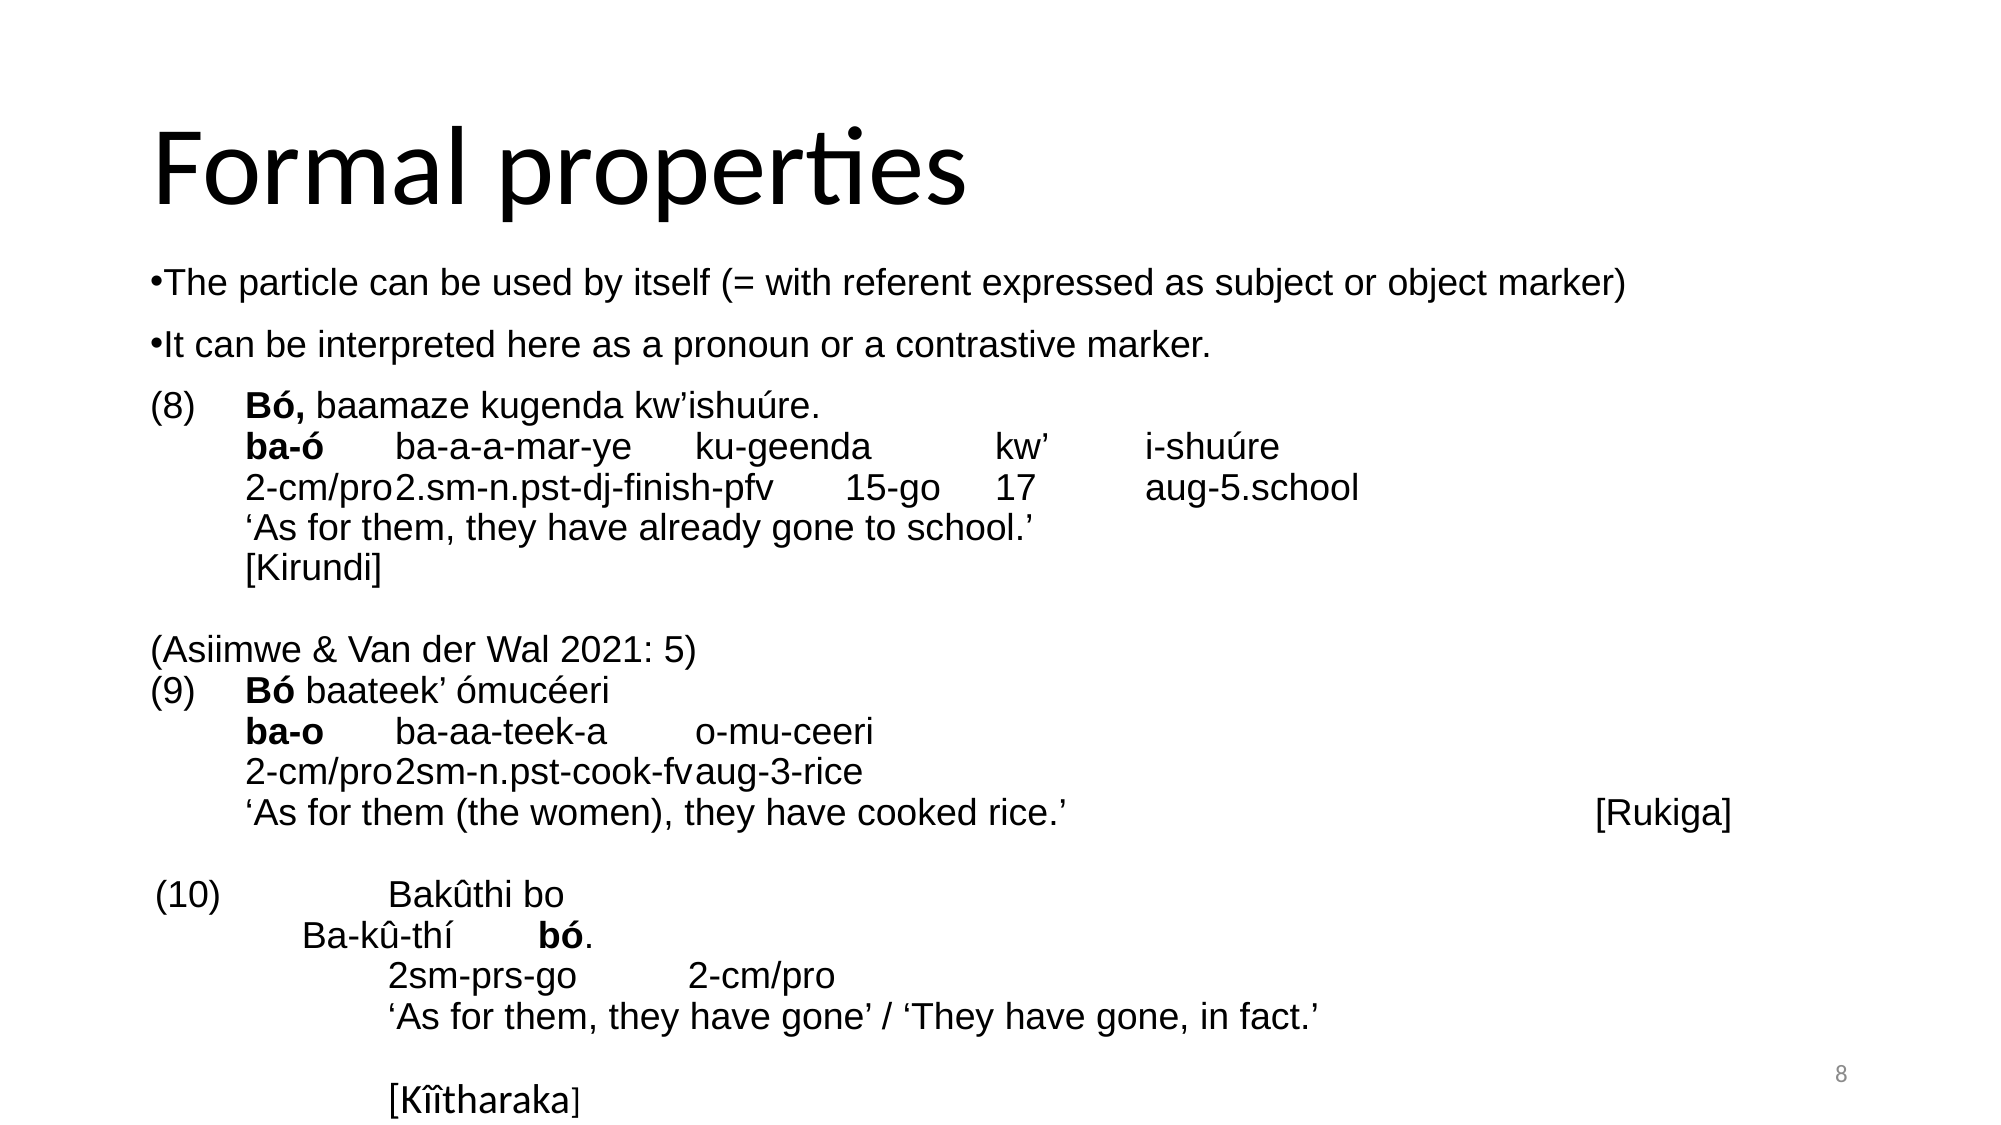

Formal properties
The particle can be used by itself (= with referent expressed as subject or object marker)
It can be interpreted here as a pronoun or a contrastive marker.
(8)   	Bó, baamaze kugenda kw’ishuúre.
ba-ó	ba-a-a-mar-ye	ku-geenda	kw’	i-shuúre
2-cm/pro	2.sm-n.pst-dj-finish-pfv	15-go	17	aug-5.school
‘As for them, they have already gone to school.’                          			 [Kirundi]

(Asiimwe & Van der Wal 2021: 5)
(9)  	Bó baateek’ ómucéeri
ba-o	ba-aa-teek-a	o-mu-ceeri
2-cm/pro	2sm-n.pst-cook-fv	aug-3-rice
‘As for them (the women), they have cooked rice.’               			[Rukiga]

(10)  	Bakûthi bo
              Ba-kû-thí	bó.
	2sm-prs-go	2-cm/pro
	‘As for them, they have gone’ / ‘They have gone, in fact.’                                                 											[Kîîtharaka]
8